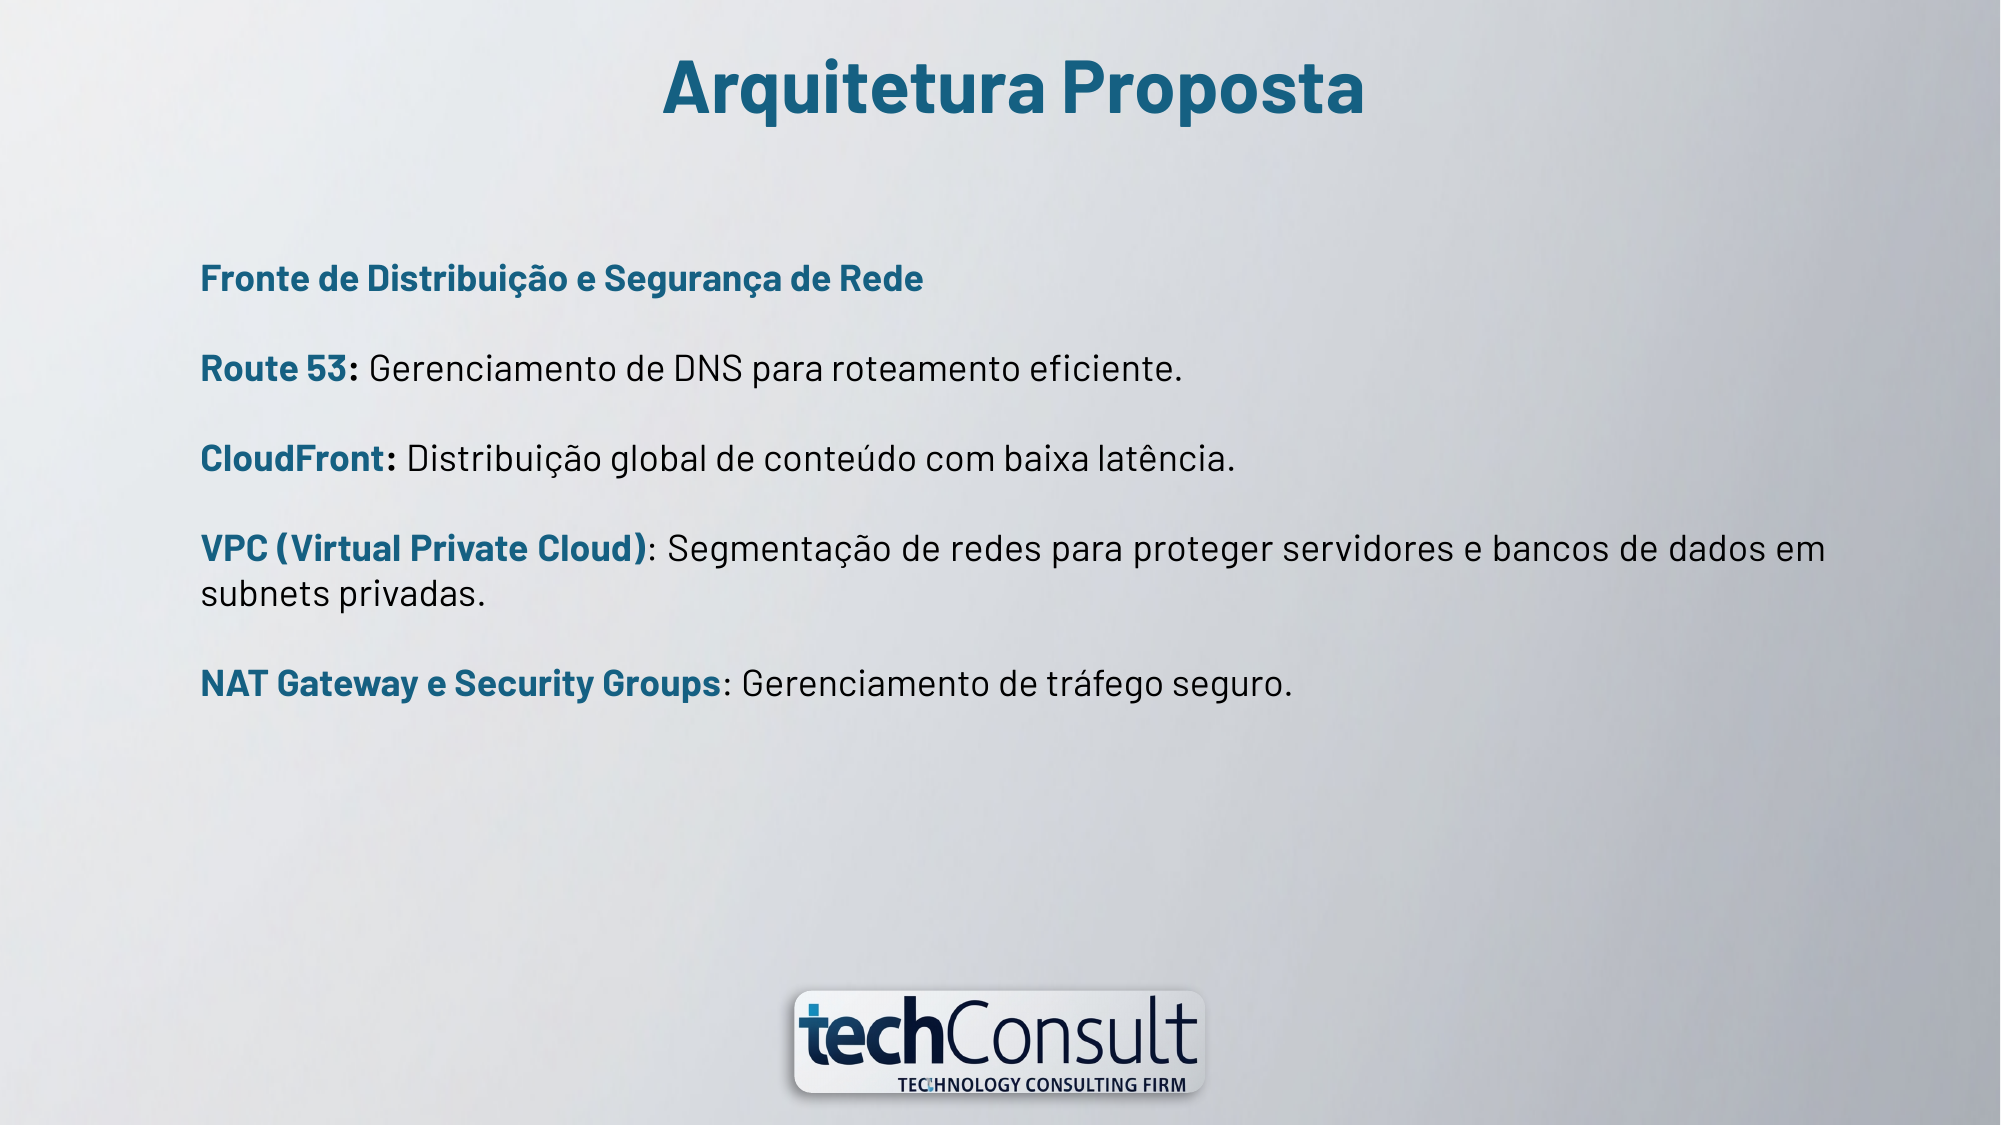

Arquitetura Proposta
Fronte de Distribuição e Segurança de Rede

Route 53: Gerenciamento de DNS para roteamento eficiente.

CloudFront: Distribuição global de conteúdo com baixa latência.

VPC (Virtual Private Cloud): Segmentação de redes para proteger servidores e bancos de dados em subnets privadas.

NAT Gateway e Security Groups: Gerenciamento de tráfego seguro.